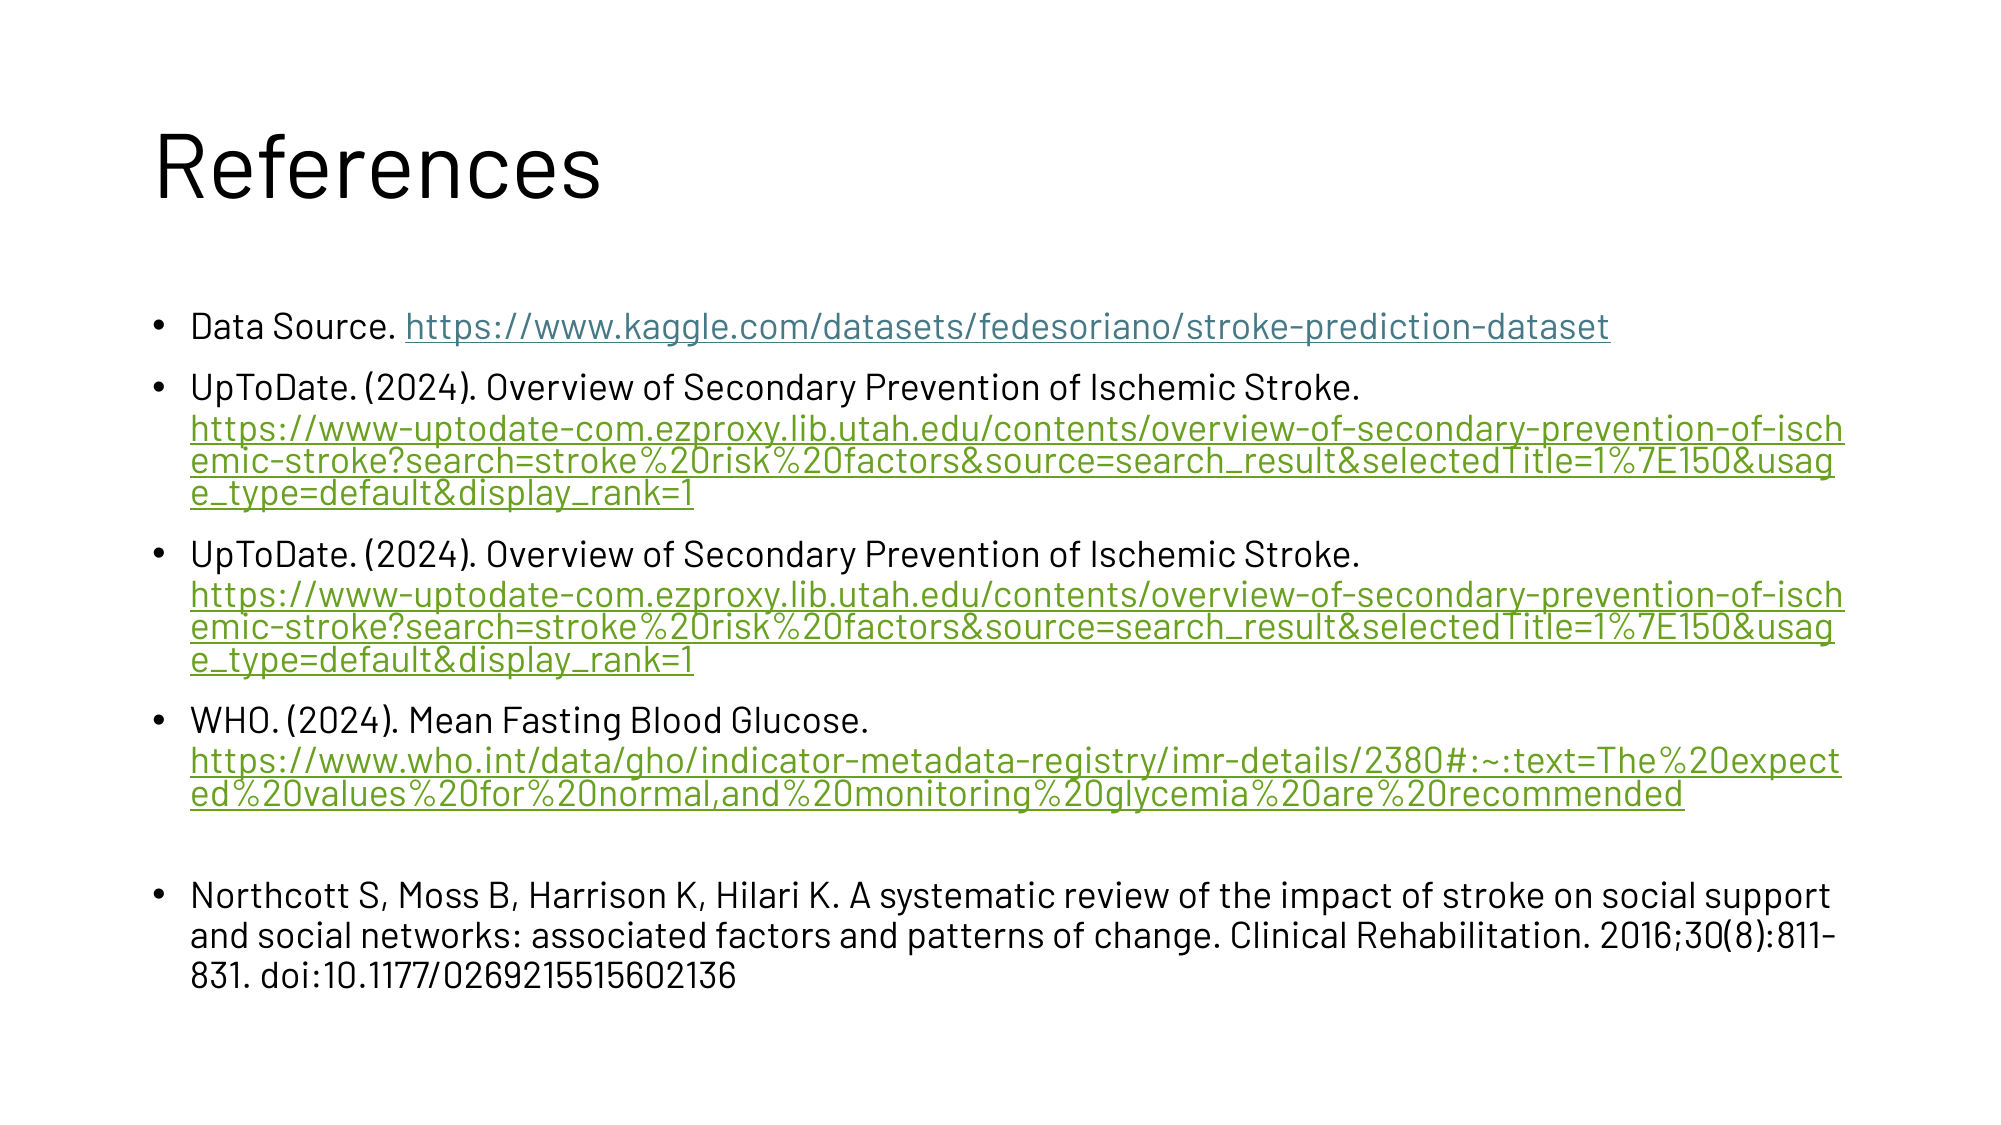

# References
Data Source. https://www.kaggle.com/datasets/fedesoriano/stroke-prediction-dataset
UpToDate. (2024). Overview of Secondary Prevention of Ischemic Stroke. https://www-uptodate-com.ezproxy.lib.utah.edu/contents/overview-of-secondary-prevention-of-ischemic-stroke?search=stroke%20risk%20factors&source=search_result&selectedTitle=1%7E150&usage_type=default&display_rank=1
UpToDate. (2024). Overview of Secondary Prevention of Ischemic Stroke. https://www-uptodate-com.ezproxy.lib.utah.edu/contents/overview-of-secondary-prevention-of-ischemic-stroke?search=stroke%20risk%20factors&source=search_result&selectedTitle=1%7E150&usage_type=default&display_rank=1
WHO. (2024). Mean Fasting Blood Glucose. https://www.who.int/data/gho/indicator-metadata-registry/imr-details/2380#:~:text=The%20expected%20values%20for%20normal,and%20monitoring%20glycemia%20are%20recommended
Northcott S, Moss B, Harrison K, Hilari K. A systematic review of the impact of stroke on social support and social networks: associated factors and patterns of change. Clinical Rehabilitation. 2016;30(8):811-831. doi:10.1177/0269215515602136